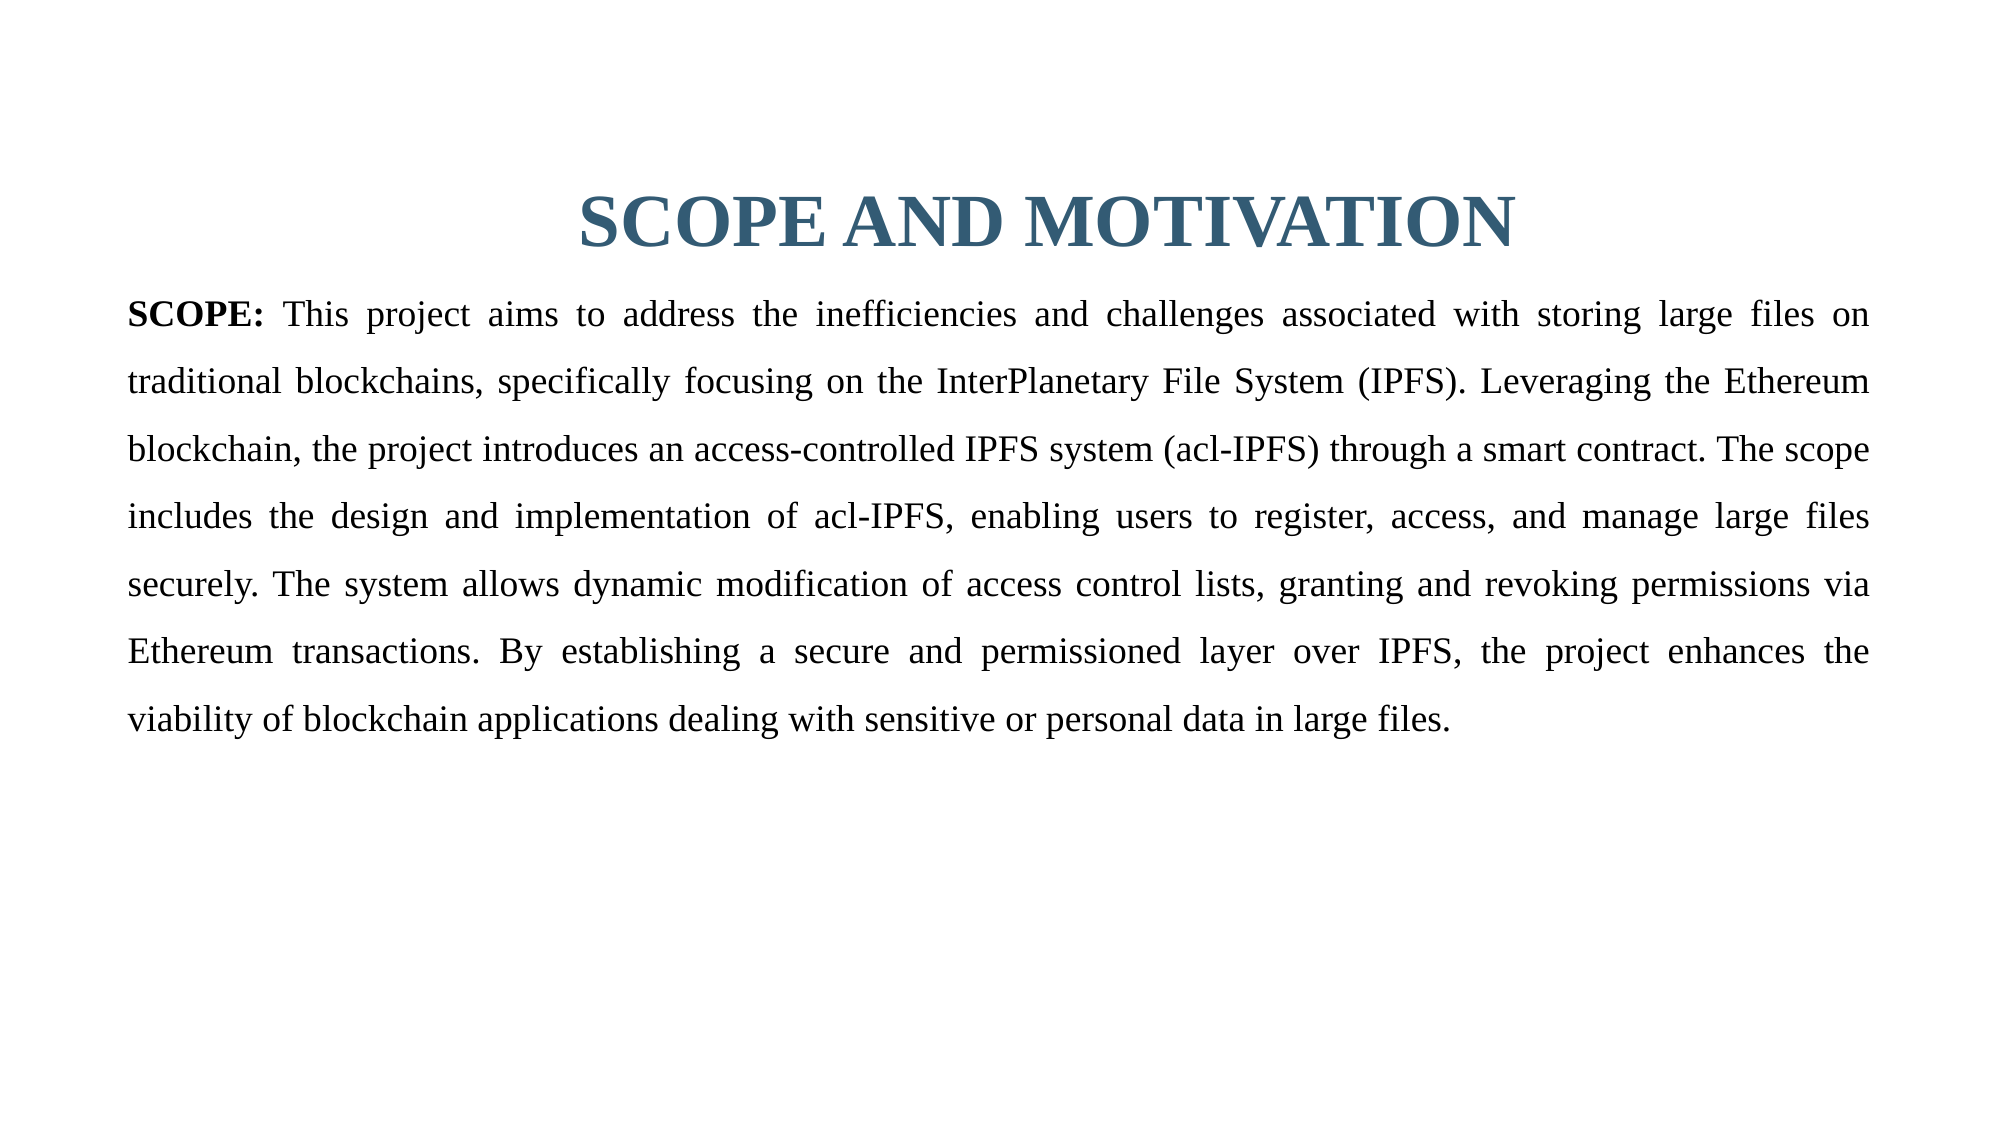

SCOPE AND MOTIVATION
SCOPE: This project aims to address the inefficiencies and challenges associated with storing large files on traditional blockchains, specifically focusing on the InterPlanetary File System (IPFS). Leveraging the Ethereum blockchain, the project introduces an access-controlled IPFS system (acl-IPFS) through a smart contract. The scope includes the design and implementation of acl-IPFS, enabling users to register, access, and manage large files securely. The system allows dynamic modification of access control lists, granting and revoking permissions via Ethereum transactions. By establishing a secure and permissioned layer over IPFS, the project enhances the viability of blockchain applications dealing with sensitive or personal data in large files.